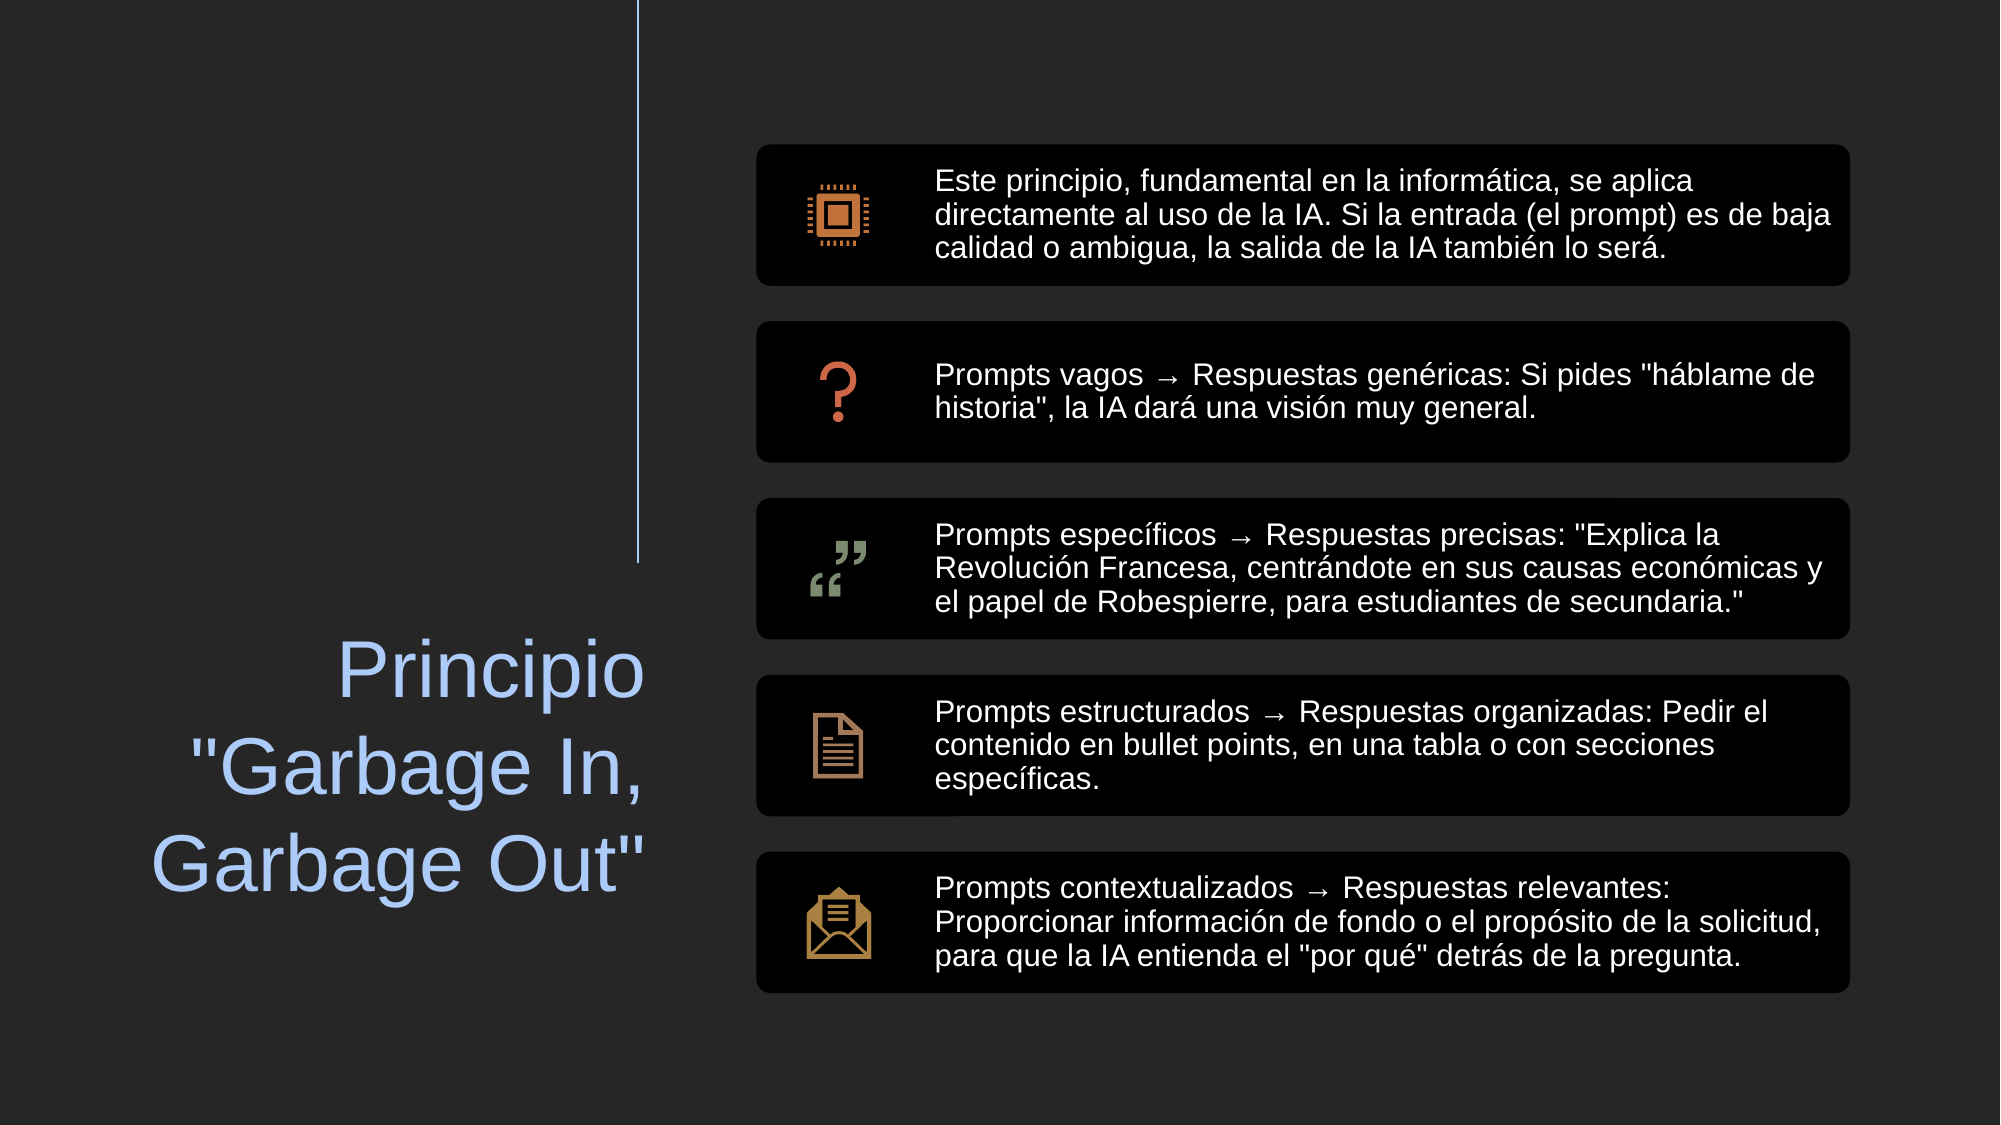

Este principio, fundamental en la informática, se aplica directamente al uso de la IA. Si la entrada (el prompt) es de baja calidad o ambigua, la salida de la IA también lo será.
Prompts vagos → Respuestas genéricas: Si pides "háblame de historia", la IA dará una visión muy general.
Prompts específicos → Respuestas precisas: "Explica la Revolución Francesa, centrándote en sus causas económicas y el papel de Robespierre, para estudiantes de secundaria."
Prompts estructurados → Respuestas organizadas: Pedir el contenido en bullet points, en una tabla o con secciones específicas.
Prompts contextualizados → Respuestas relevantes: Proporcionar información de fondo o el propósito de la solicitud, para que la IA entienda el "por qué" detrás de la pregunta.
# Principio "Garbage In, Garbage Out"